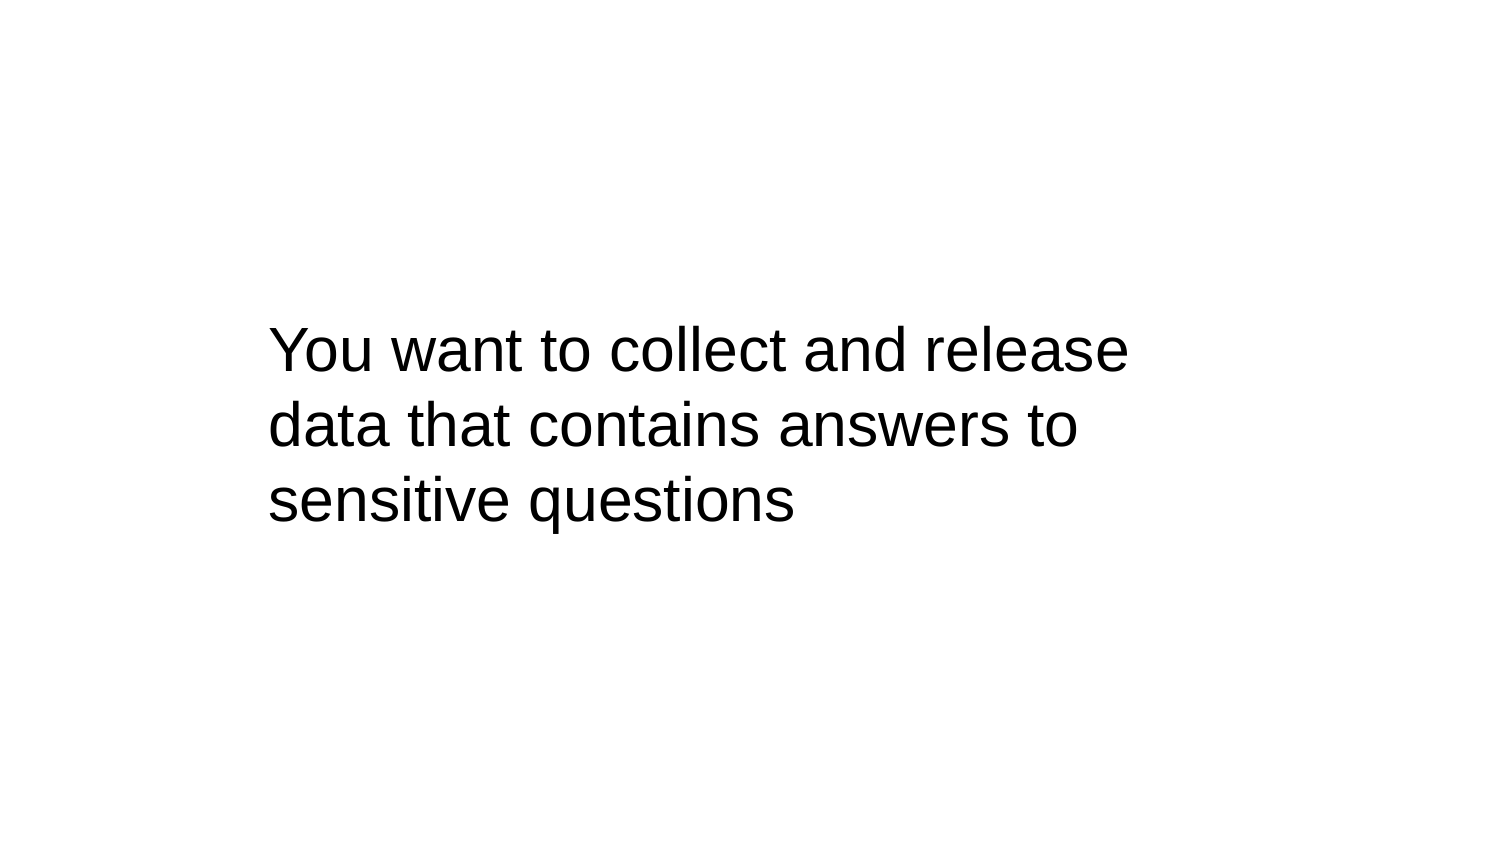

# You want to collect and release data that contains answers to sensitive questions